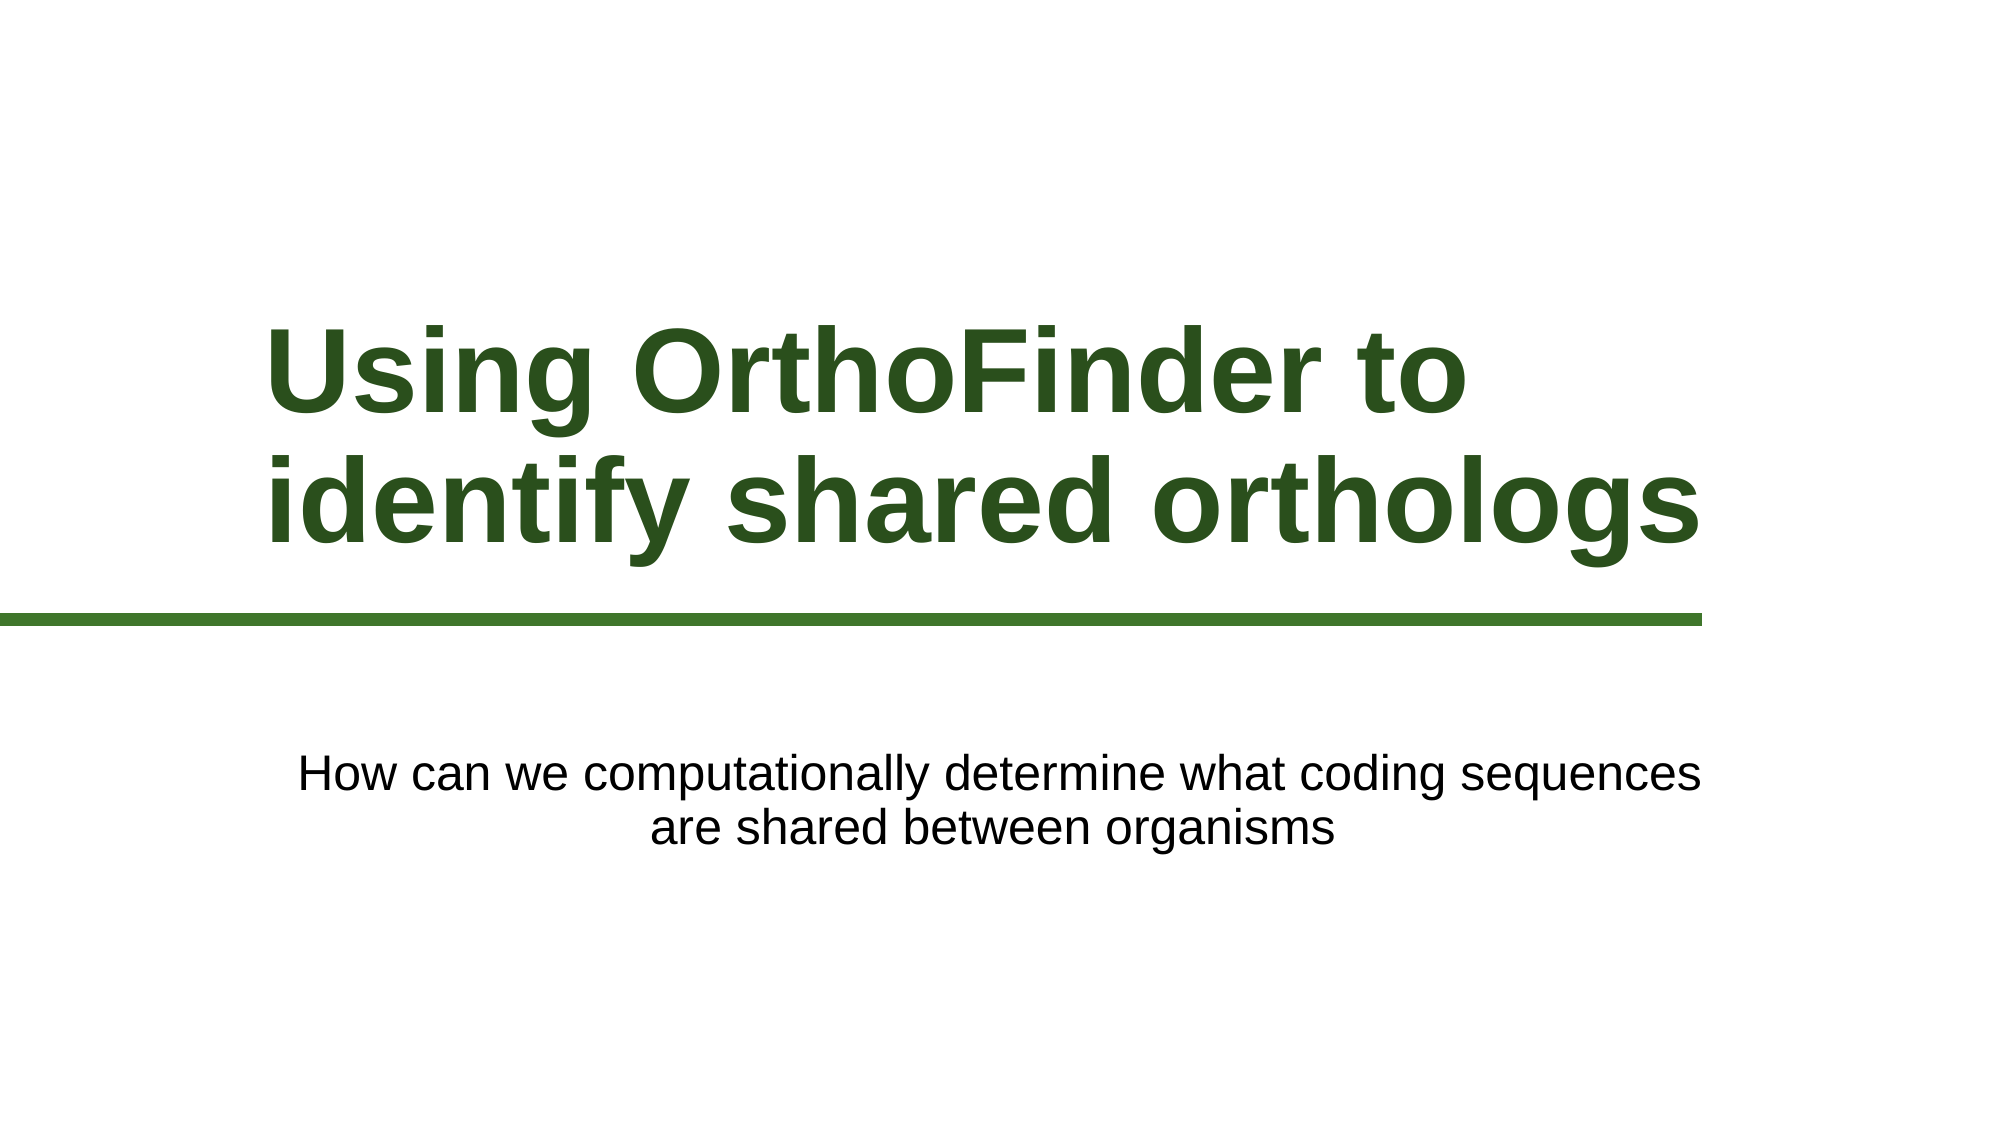

# Using OrthoFinder to identify shared orthologs
How can we computationally determine what coding sequences are shared between organisms